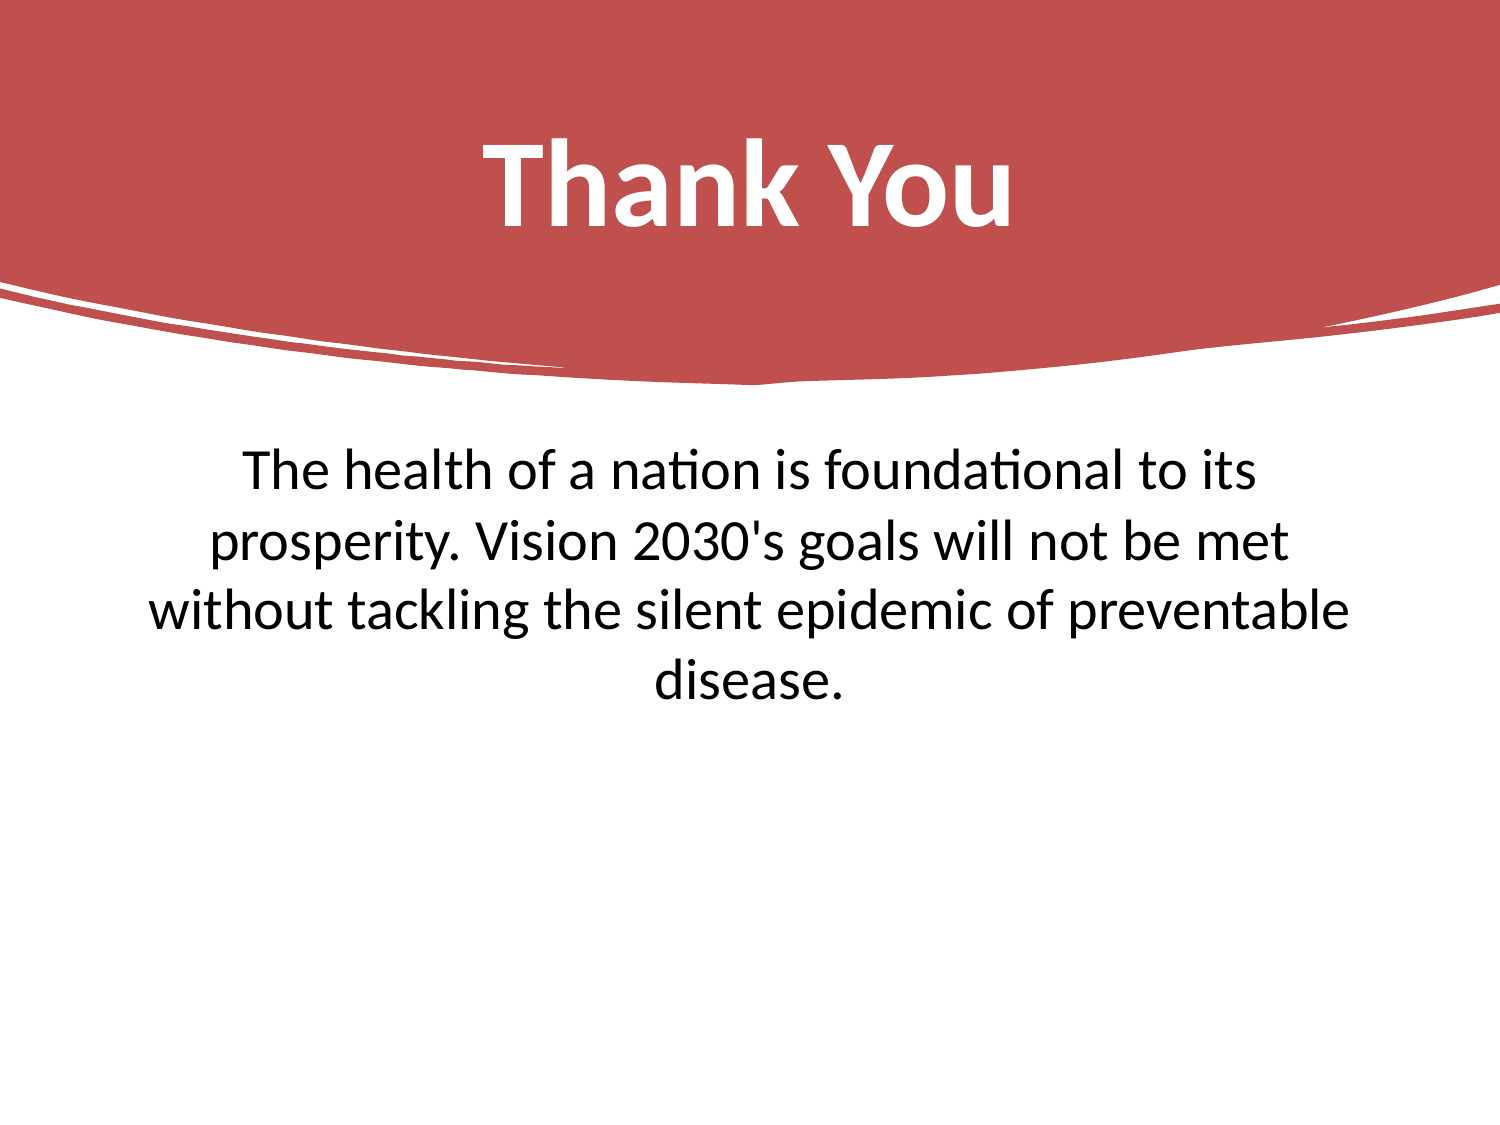

# Thank You
The health of a nation is foundational to its prosperity. Vision 2030's goals will not be met without tackling the silent epidemic of preventable disease.